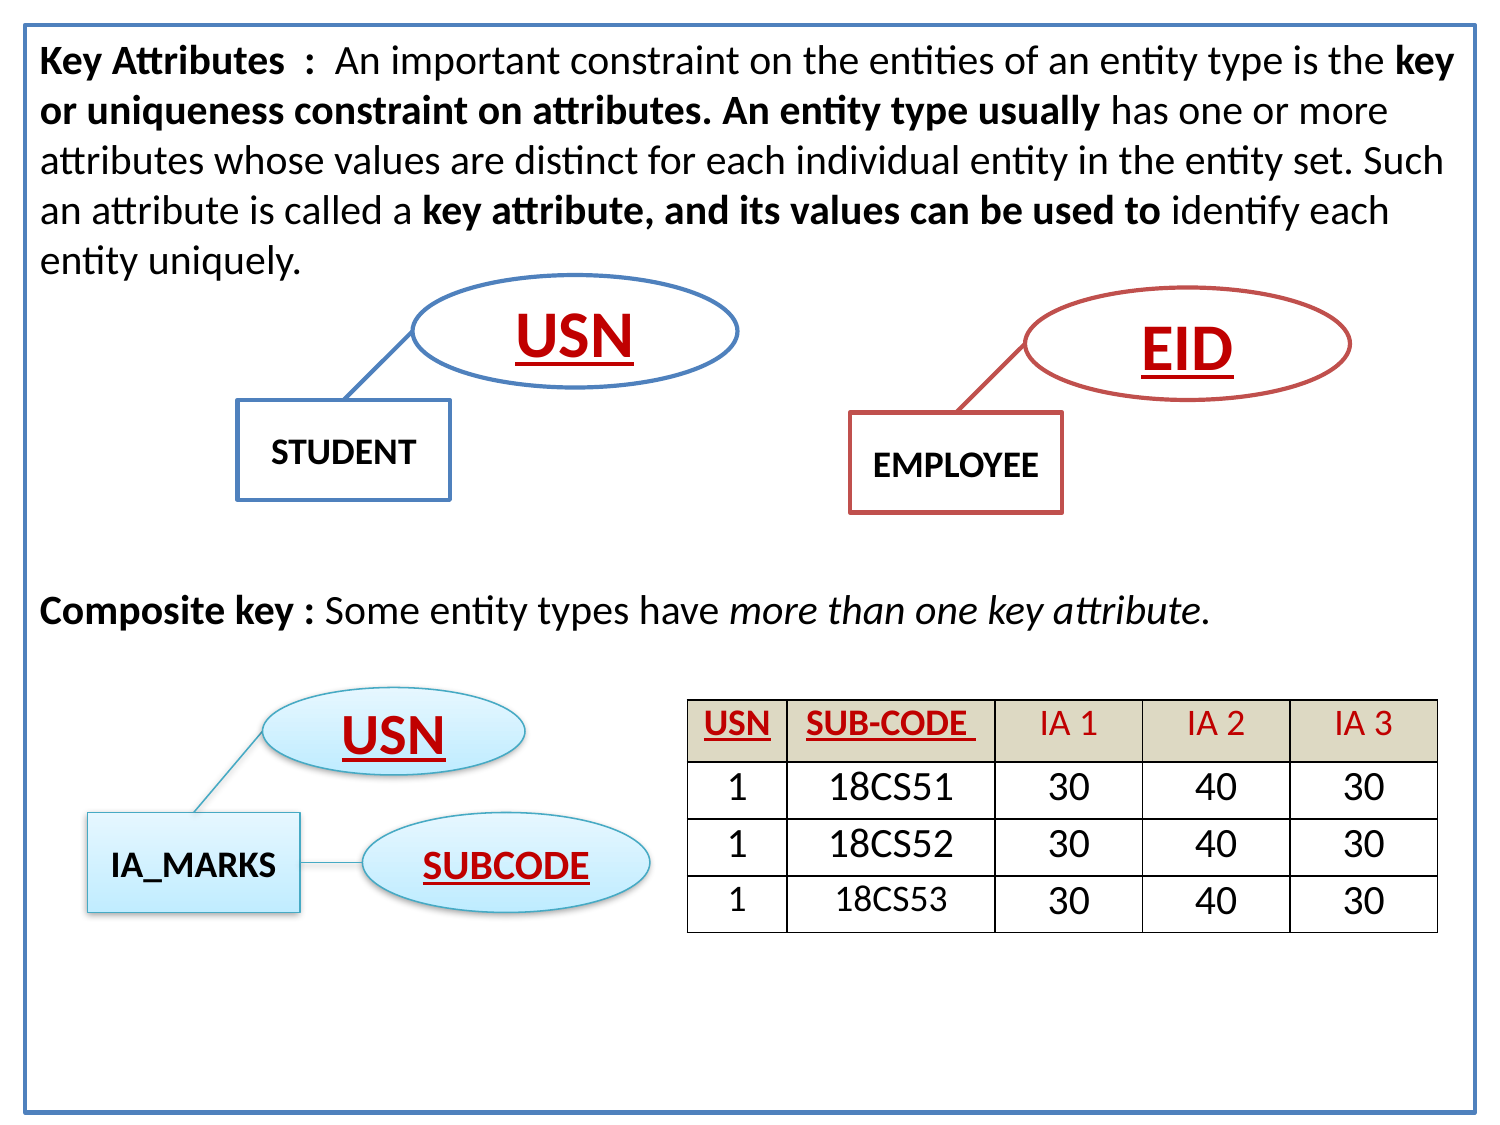

Key Attributes  :  An important constraint on the entities of an entity type is the key or uniqueness constraint on attributes. An entity type usually has one or more attributes whose values are distinct for each individual entity in the entity set. Such an attribute is called a key attribute, and its values can be used to identify each entity uniquely.

Composite key : Some entity types have more than one key attribute.

USN
STUDENT
EID
EMPLOYEE
USN
IA_MARKS
SUBCODE
| USN | SUB-CODE | IA 1 | IA 2 | IA 3 |
| --- | --- | --- | --- | --- |
| 1 | 18CS51 | 30 | 40 | 30 |
| 1 | 18CS52 | 30 | 40 | 30 |
| 1 | 18CS53 | 30 | 40 | 30 |